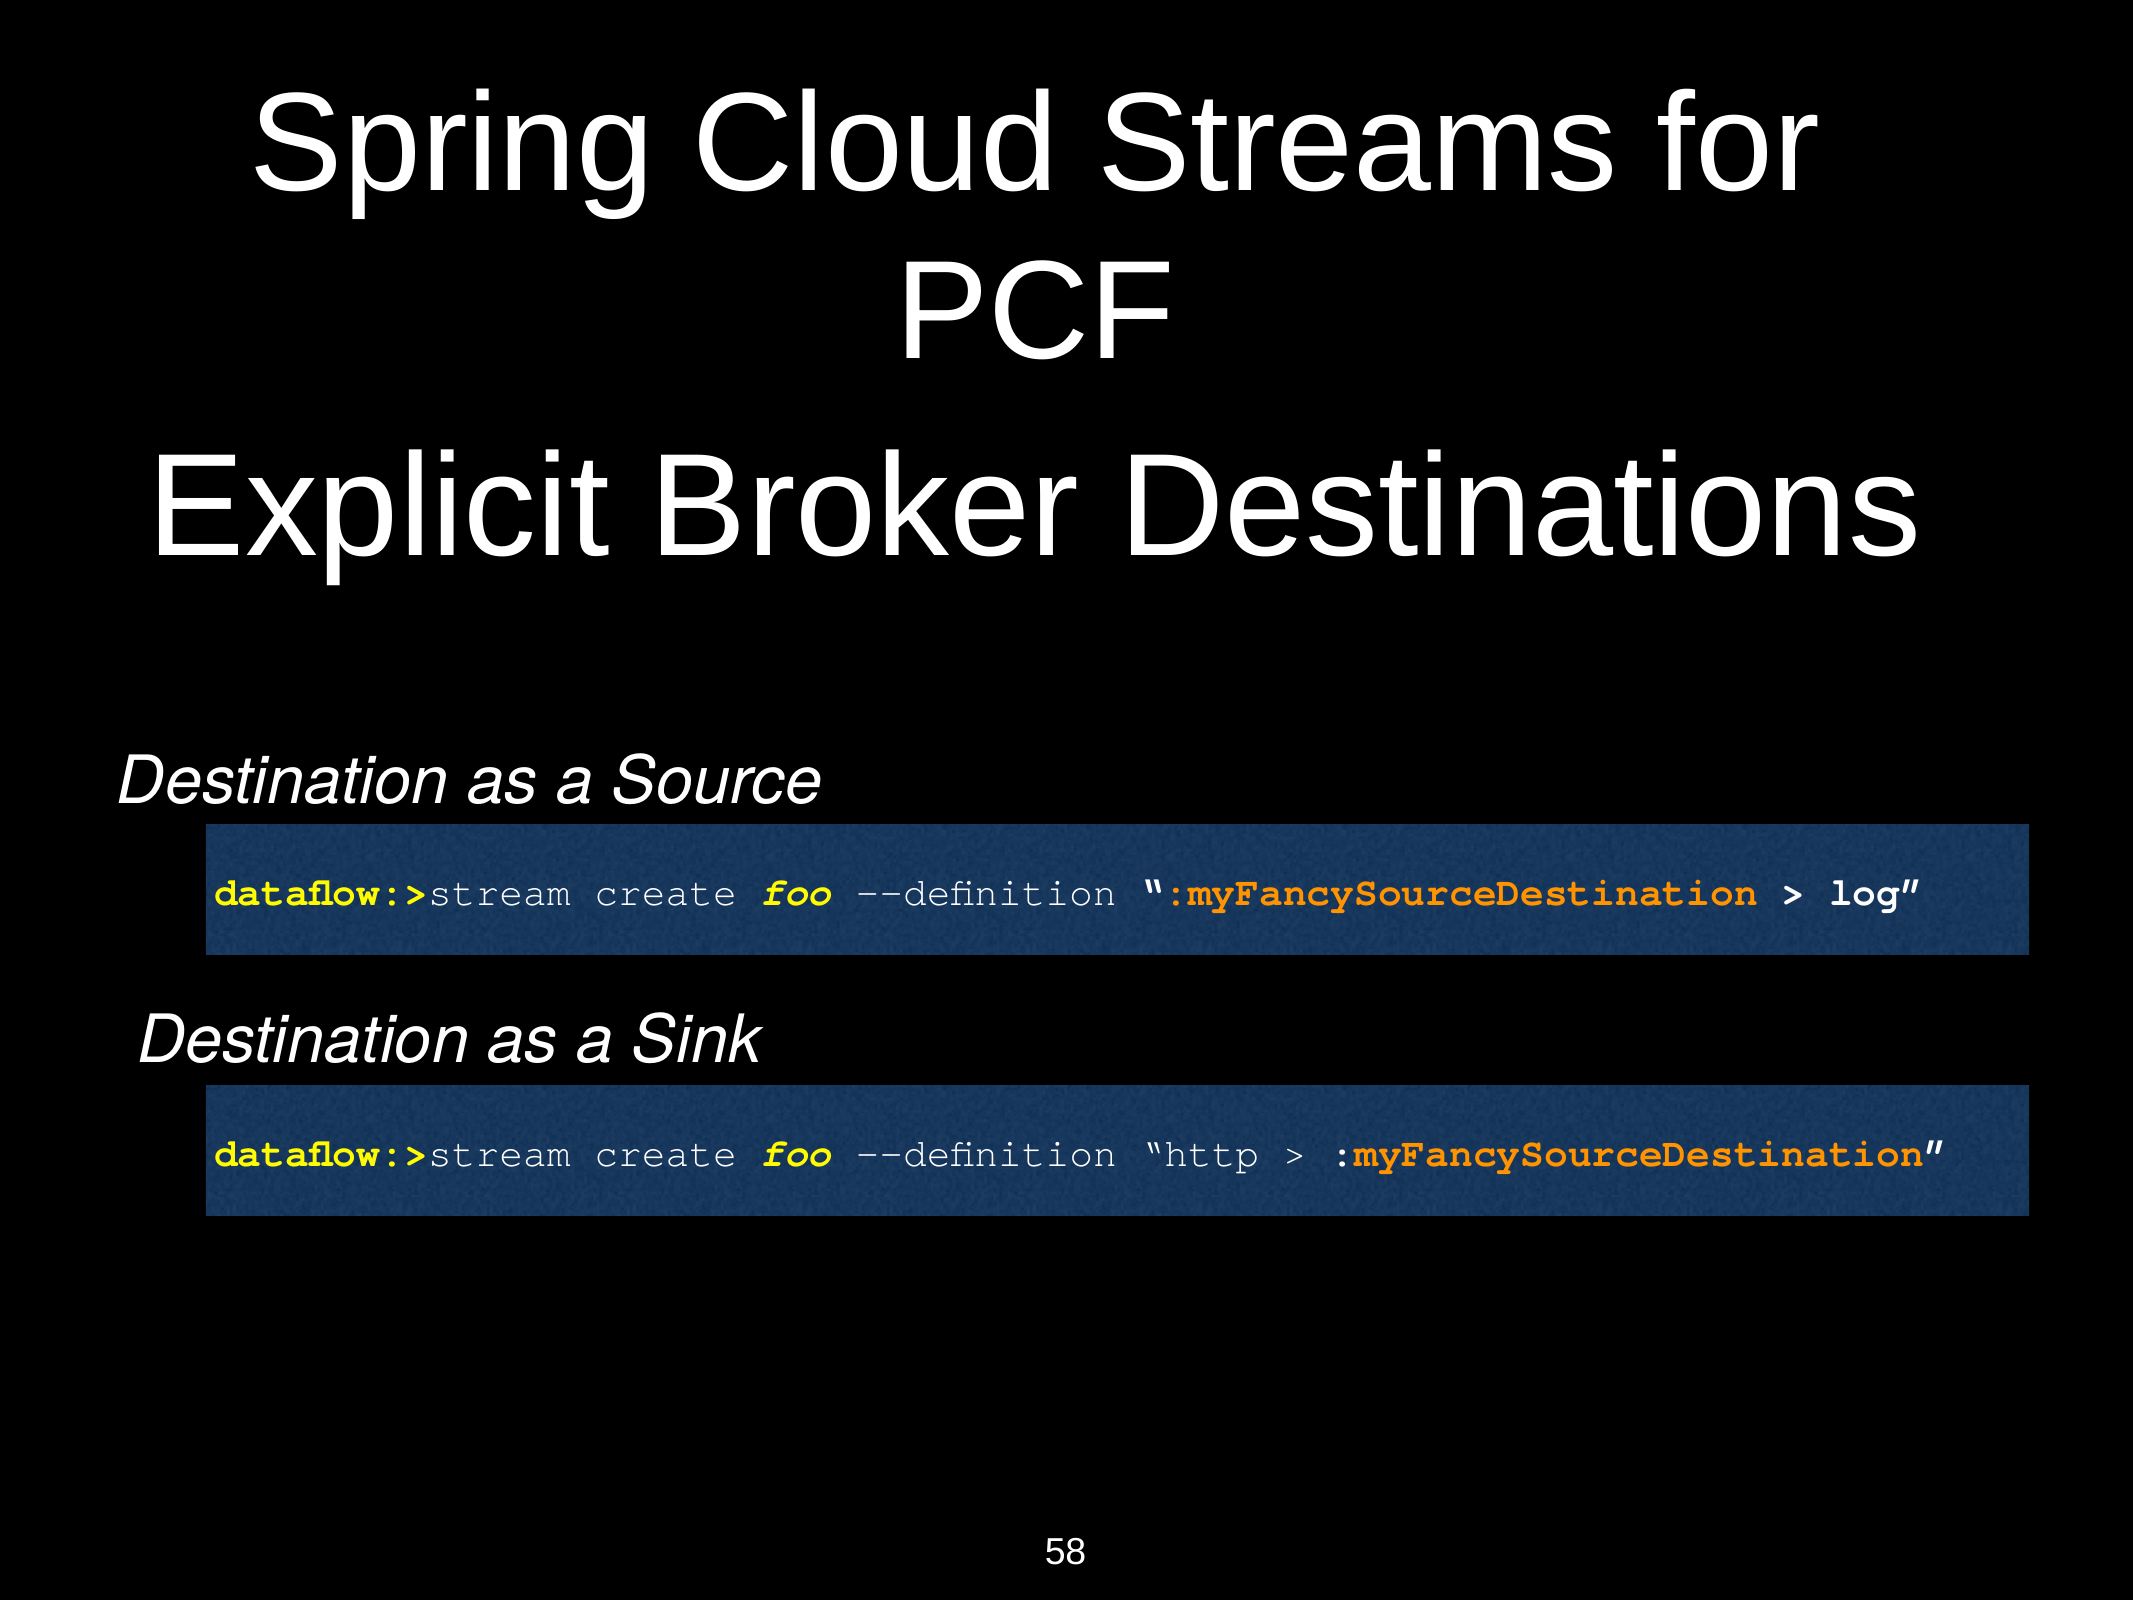

# Spring Cloud Streams for PCF
Explicit Broker Destinations
Destination as a Source
dataflow:>stream create foo --definition “:myFancySourceDestination > log”
Destination as a Sink
dataflow:>stream create foo --definition “http > :myFancySourceDestination”
58